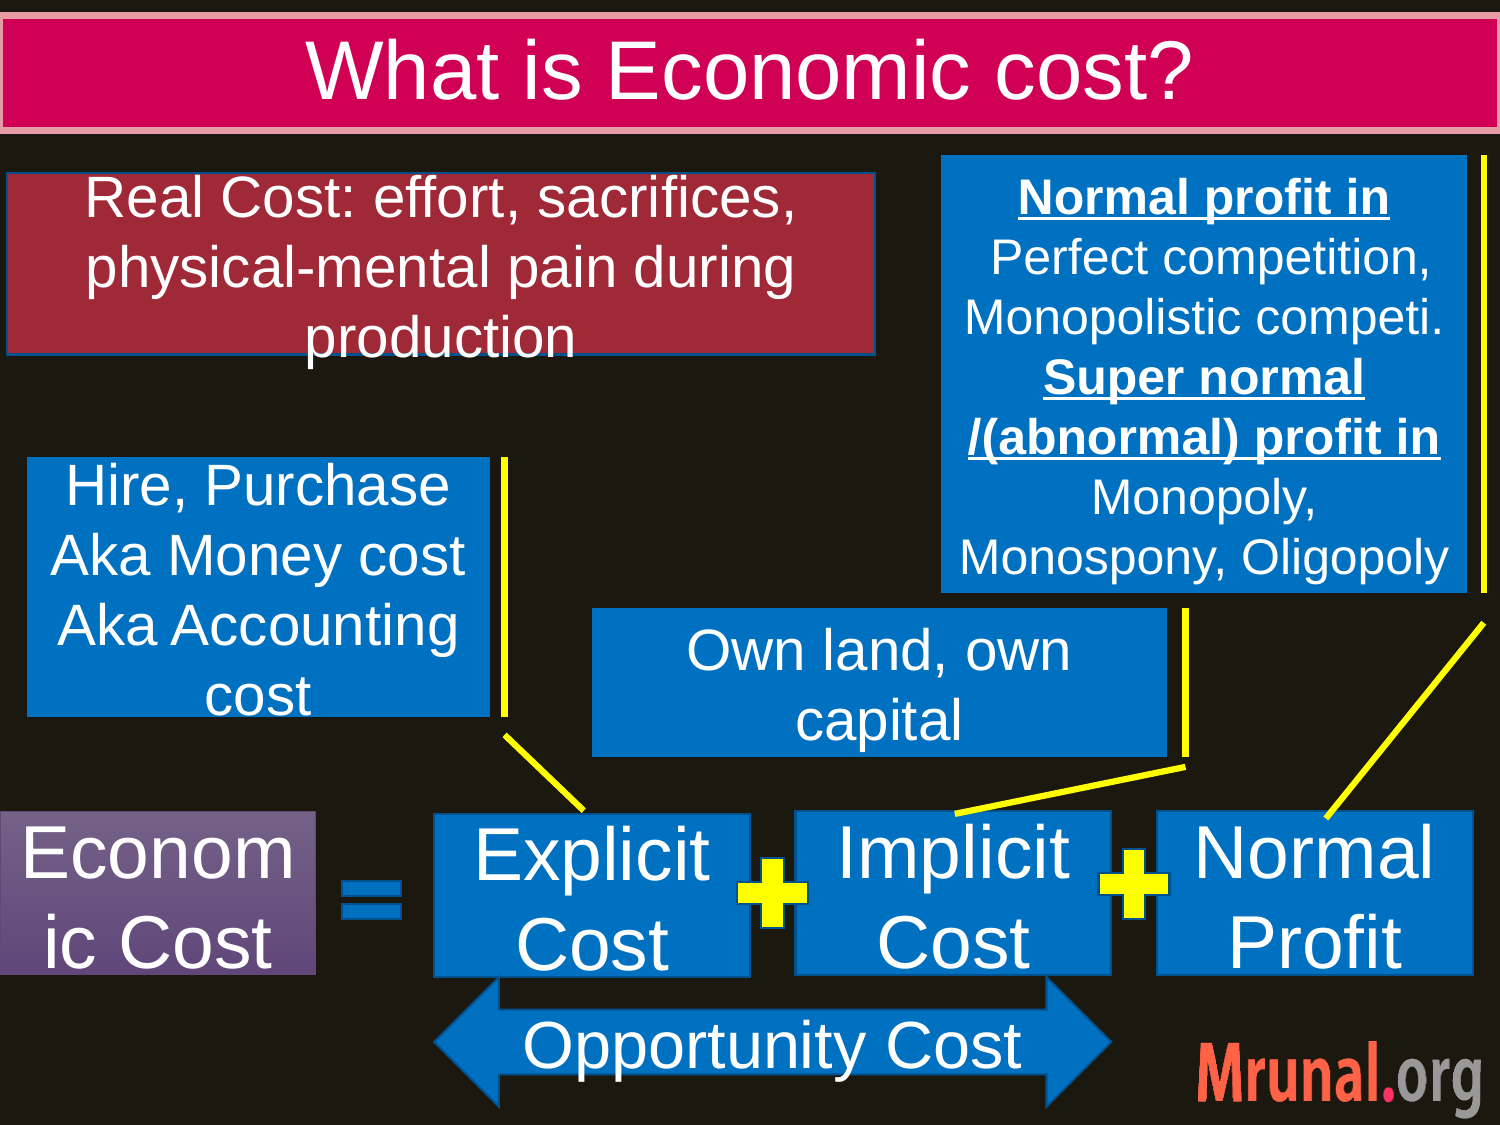

# What is Economic cost?
Normal profit in
 Perfect competition, Monopolistic competi.
Super normal /(abnormal) profit in
Monopoly, Monospony, Oligopoly
Real Cost: effort, sacrifices, physical-mental pain during production
Hire, Purchase
Aka Money cost
Aka Accounting cost
Own land, own capital
Economic Cost
Implicit Cost
Normal Profit
Explicit Cost

Opportunity Cost